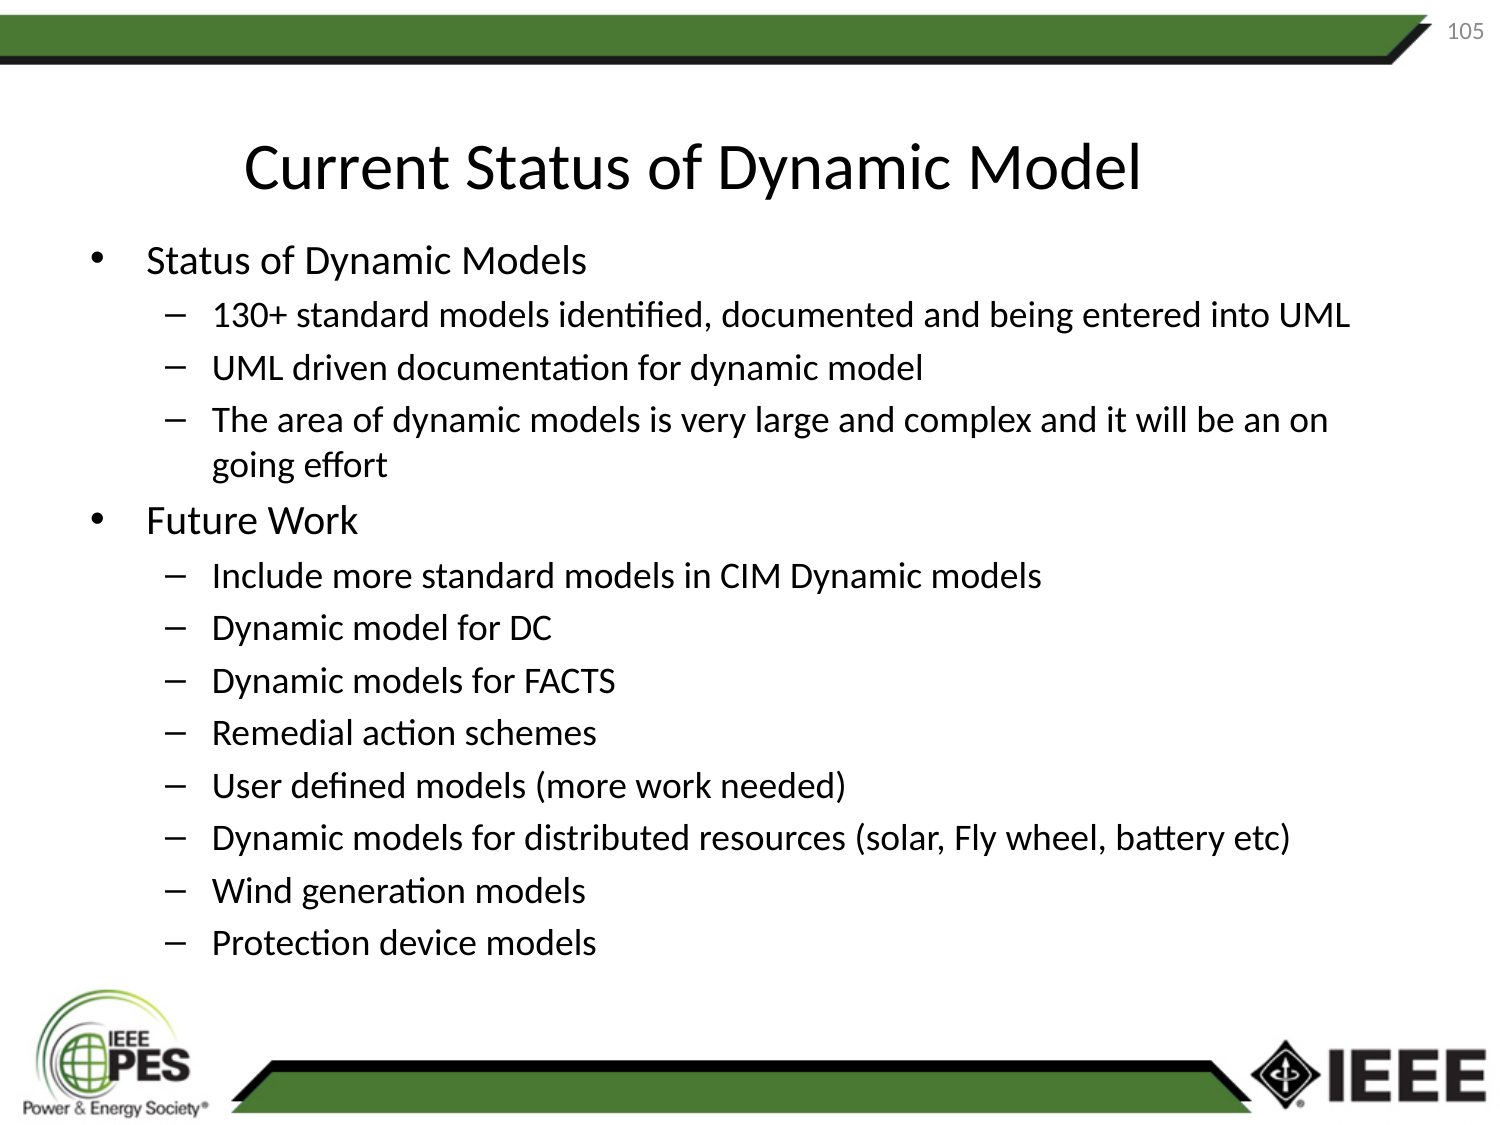

105
# Current Status of Dynamic Model
Status of Dynamic Models
130+ standard models identified, documented and being entered into UML
UML driven documentation for dynamic model
The area of dynamic models is very large and complex and it will be an on going effort
Future Work
Include more standard models in CIM Dynamic models
Dynamic model for DC
Dynamic models for FACTS
Remedial action schemes
User defined models (more work needed)
Dynamic models for distributed resources (solar, Fly wheel, battery etc)
Wind generation models
Protection device models